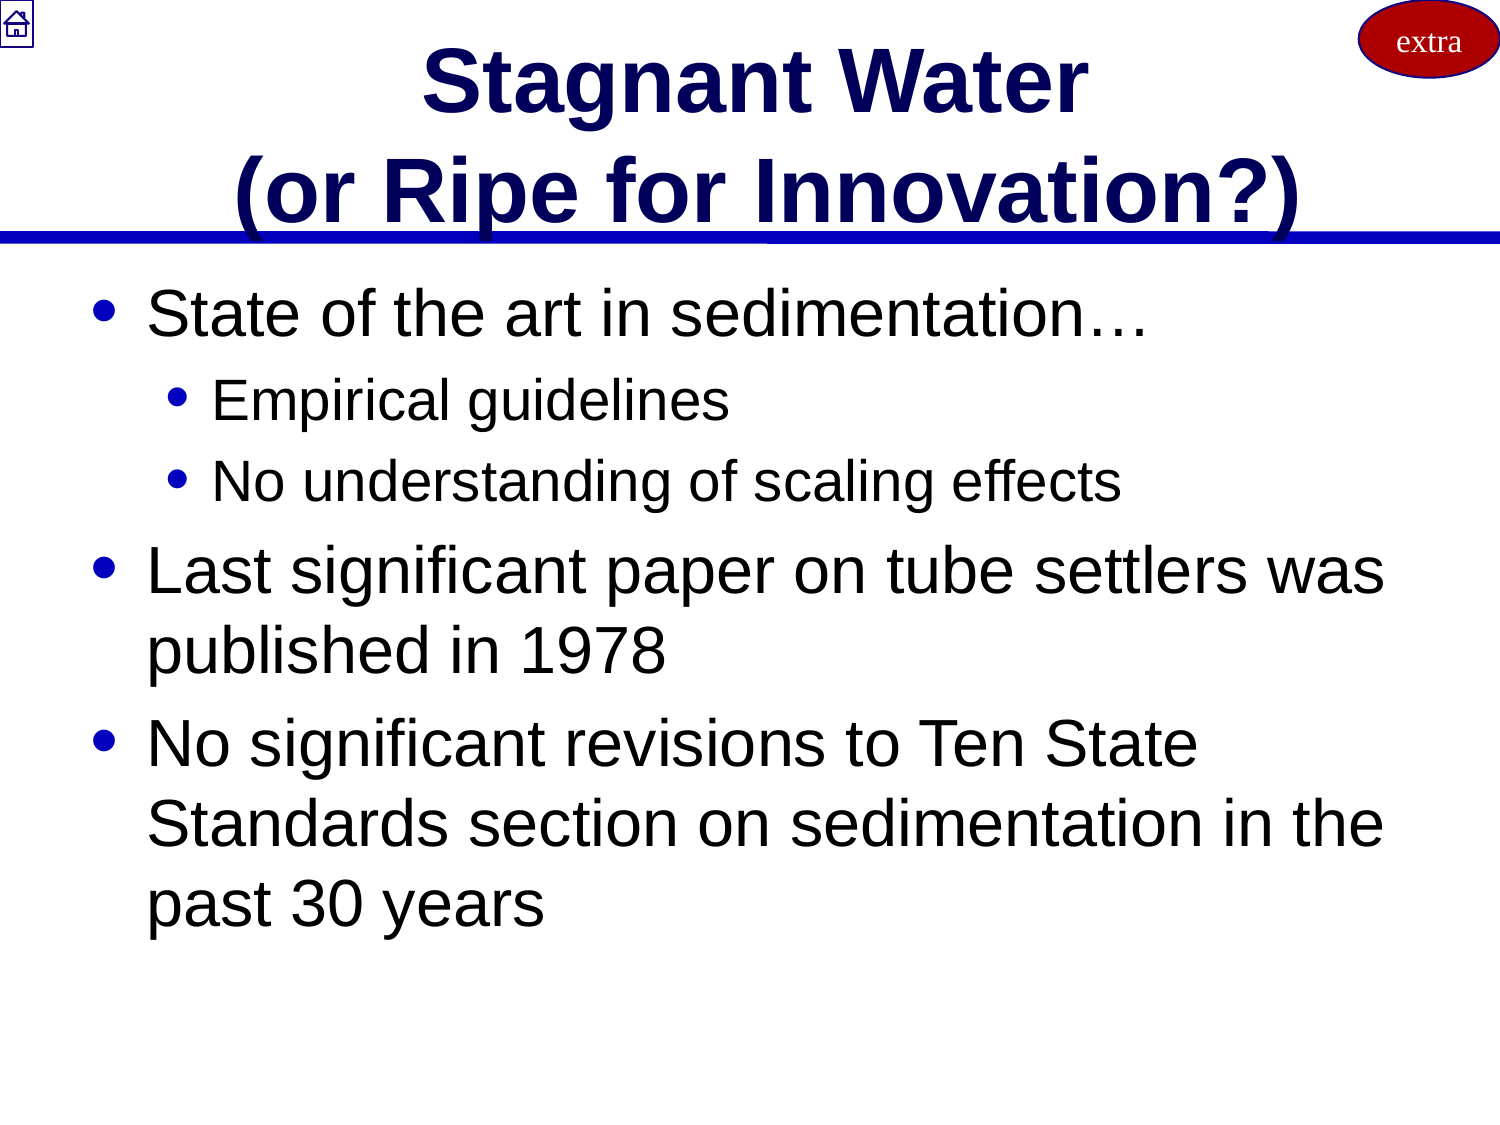

extra
# Stagnant Water (or Ripe for Innovation?)
State of the art in sedimentation…
Empirical guidelines
No understanding of scaling effects
Last significant paper on tube settlers was published in 1978
No significant revisions to Ten State Standards section on sedimentation in the past 30 years